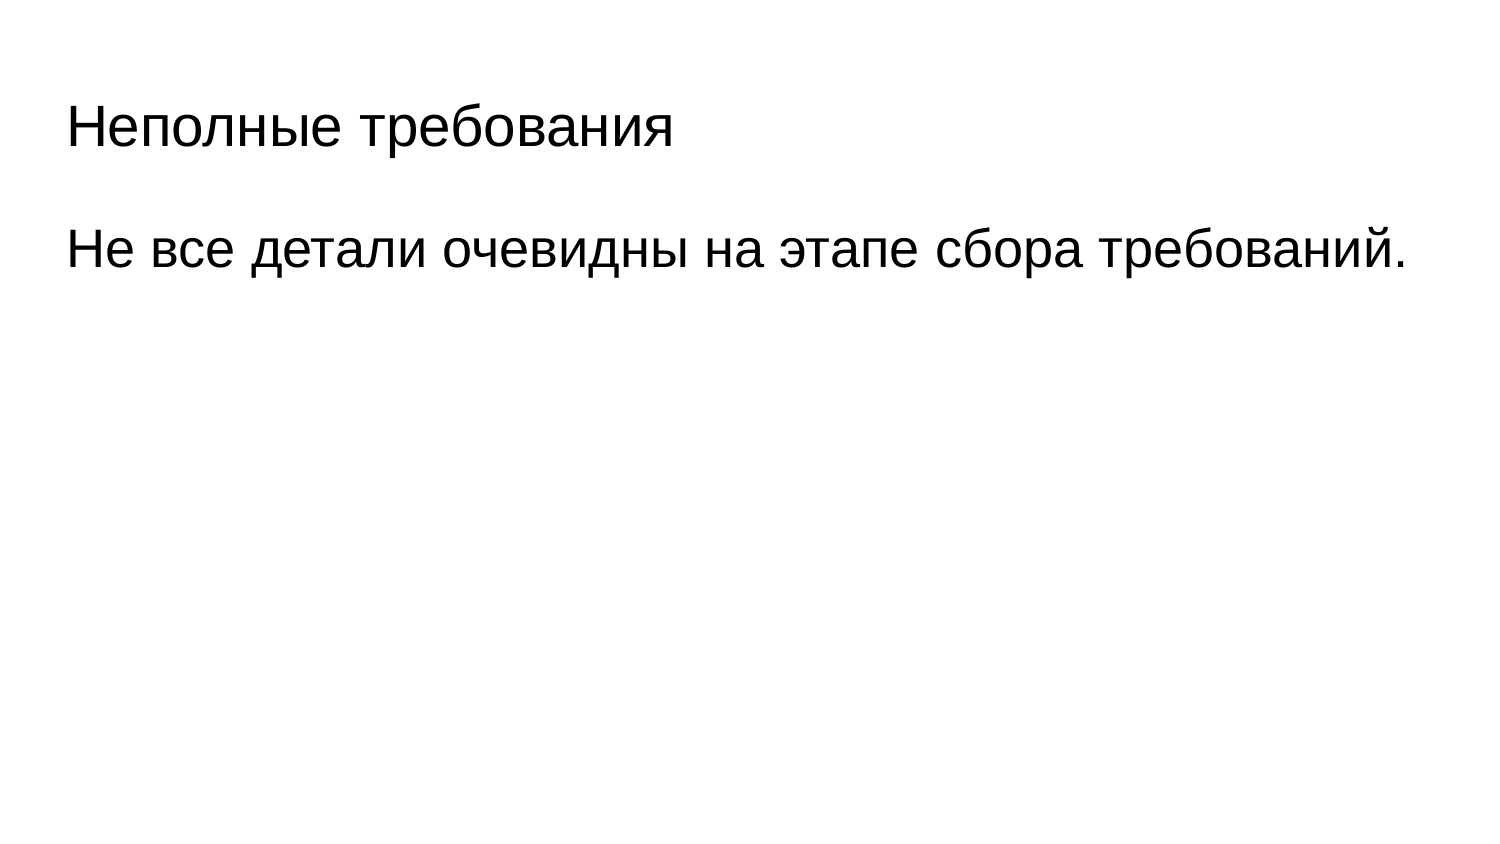

# Неполные требования
Не все детали очевидны на этапе сбора требований.